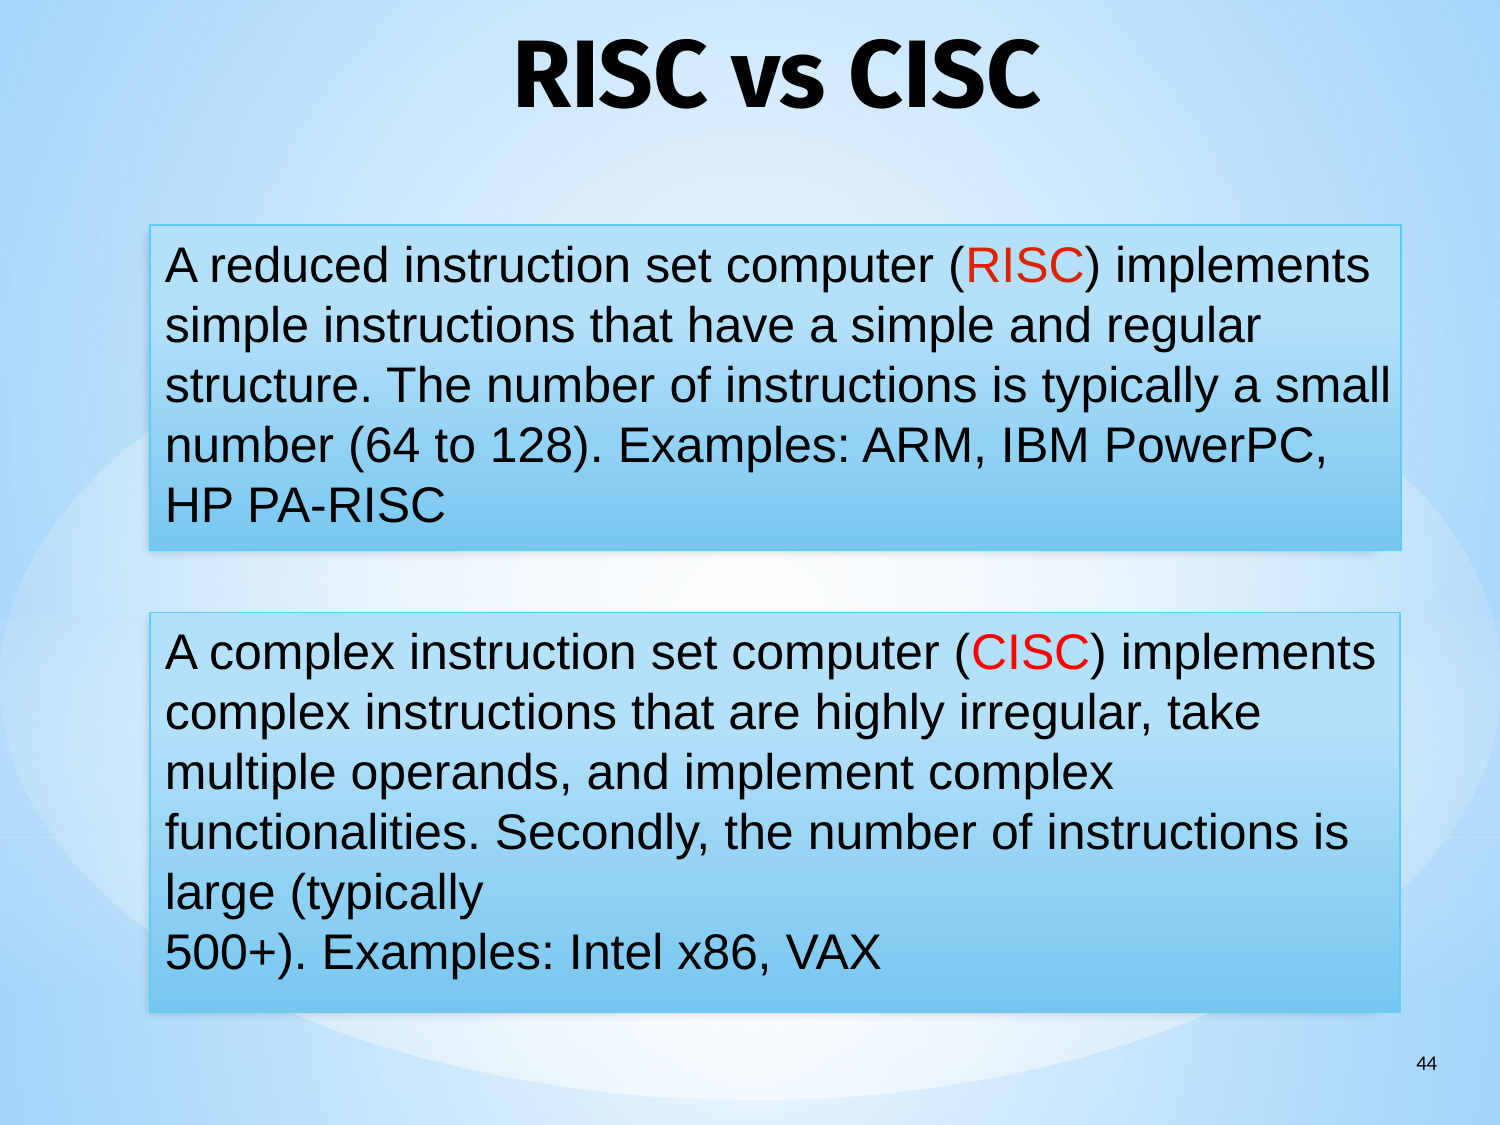

RISC vs CISC
A reduced instruction set computer (RISC) implements
simple instructions that have a simple and regular
structure. The number of instructions is typically a small
number (64 to 128). Examples: ARM, IBM PowerPC,
HP PA-RISC
A complex instruction set computer (CISC) implements complex instructions that are highly irregular, take multiple operands, and implement complex functionalities. Secondly, the number of instructions is large (typically
500+). Examples: Intel x86, VAX
44